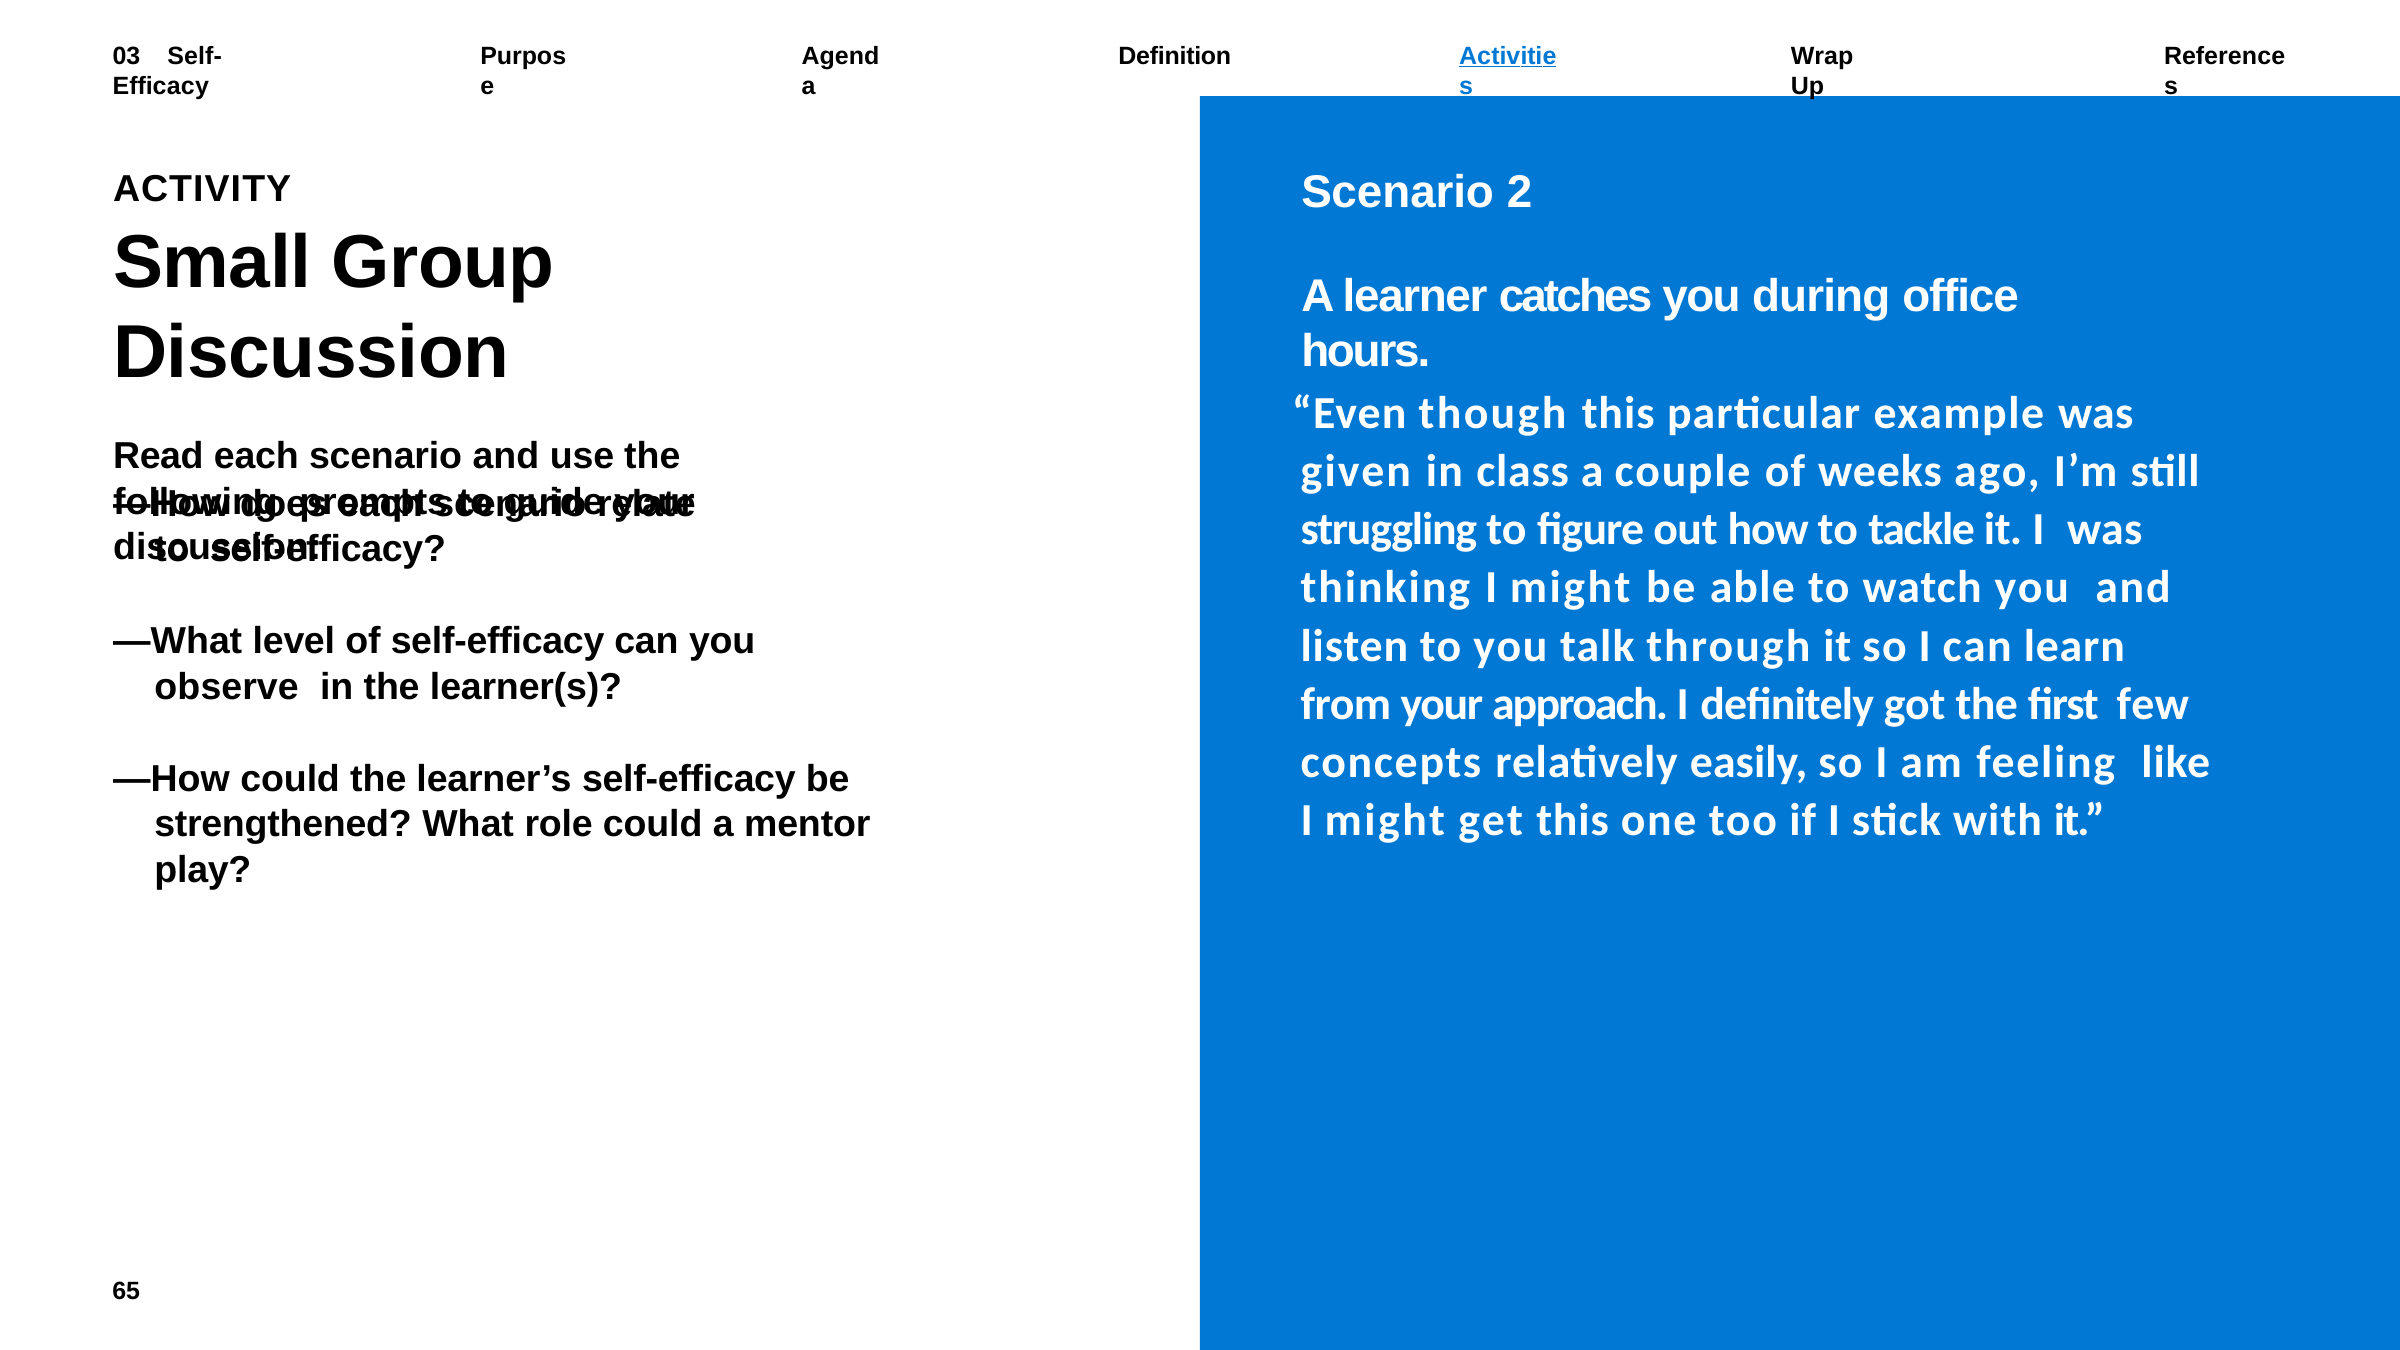

03	Self-Efficacy
Purpose
Agenda
Definition
Activities
Wrap	Up
References

Scenario 2
A learner catches you during office hours.
ACTIVITY
Small Group Discussion
Read each scenario and use the following  prompts to guide your discussion:
“Even though this particular example was  given in class a couple of weeks ago, I’m still  struggling to figure out how to tackle it. I  was thinking I might be able to watch you  and listen to you talk through it so I can learn  from your approach. I definitely got the first  few concepts relatively easily, so I am feeling  like I might get this one too if I stick with it.”
—How does each scenario relate to  self-efficacy?
—What level of self-efficacy can you observe  in the learner(s)?

—How could the learner’s self-efficacy be  strengthened? What role could a mentor play?
65